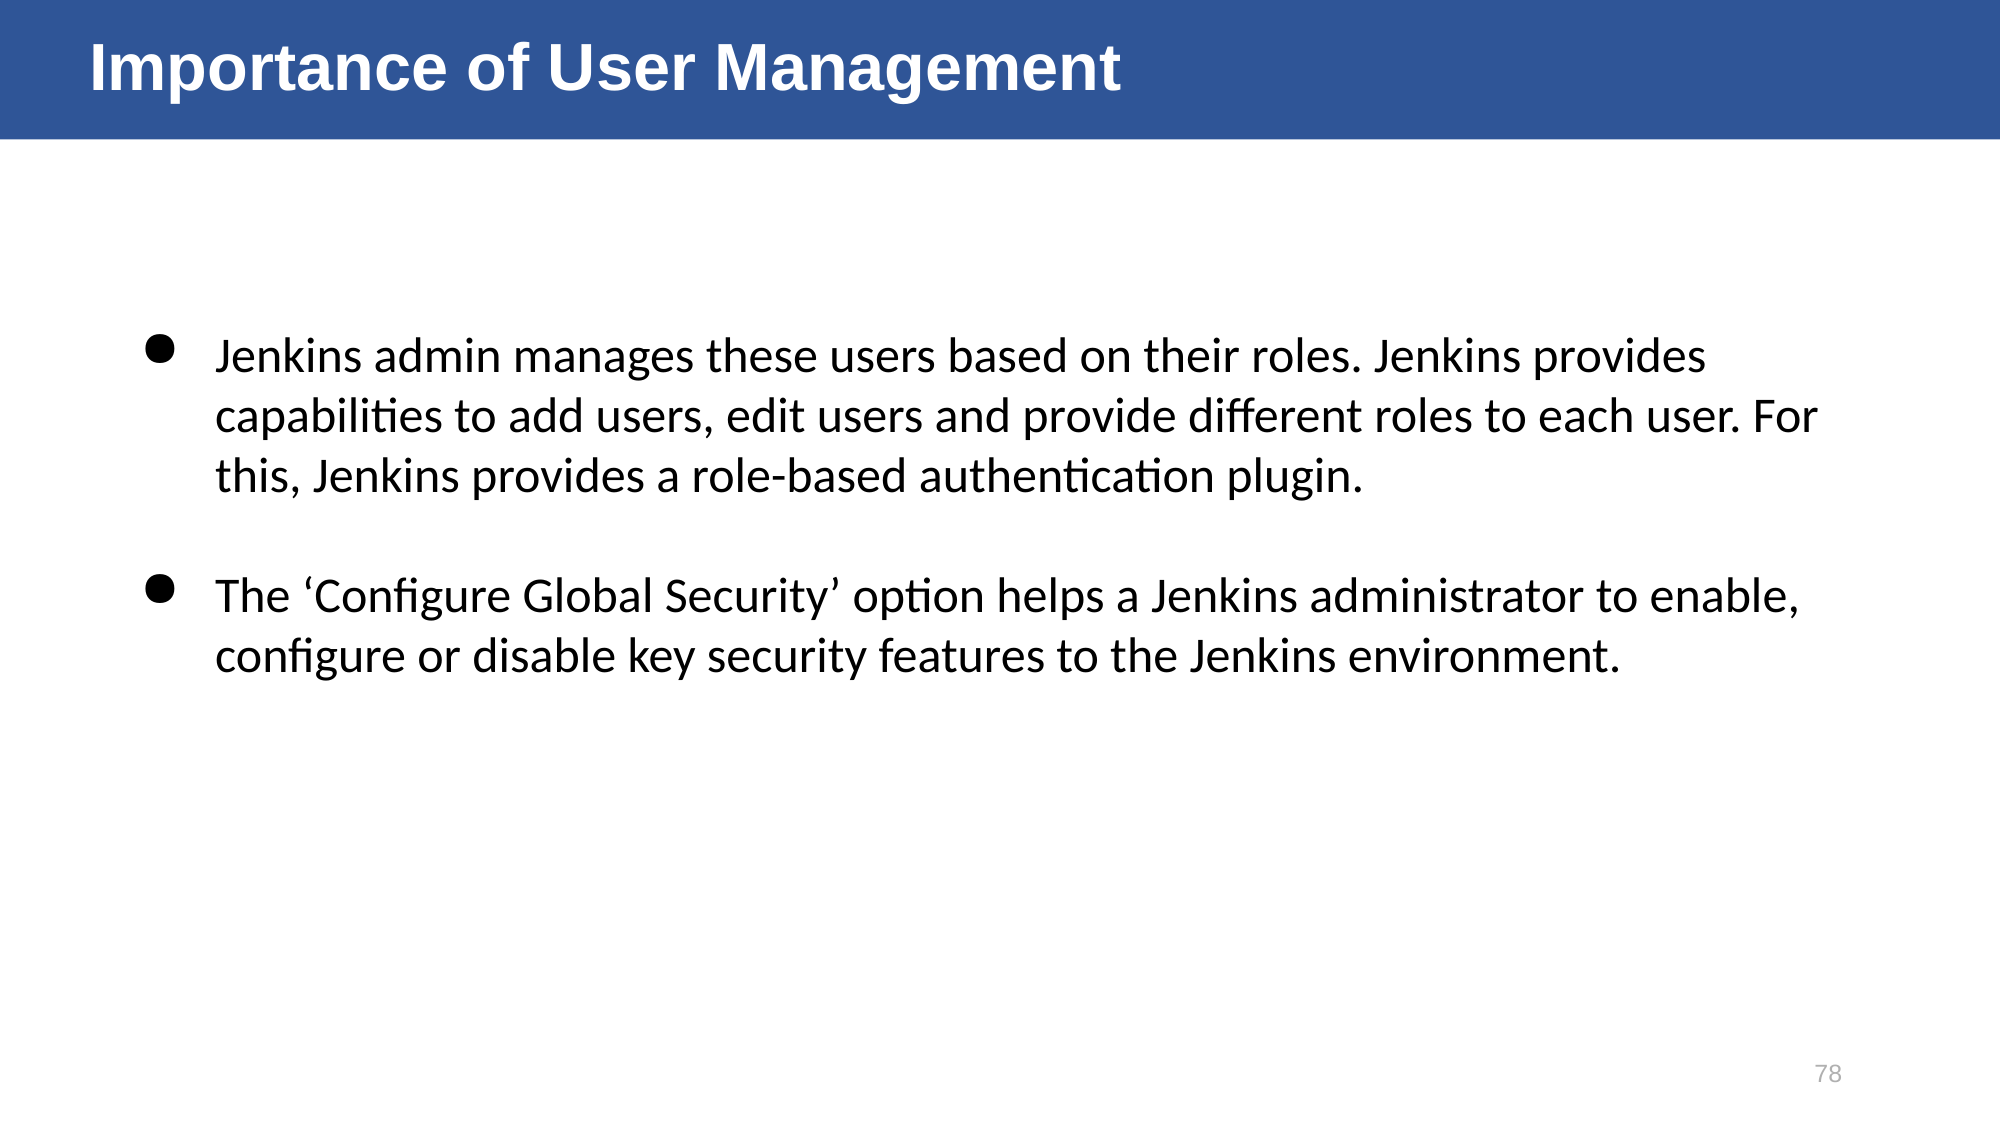

# Importance of User Management

Jenkins admin manages these users based on their roles. Jenkins provides capabilities to add users, edit users and provide different roles to each user. For this, Jenkins provides a role-based authentication plugin.

The ‘Configure Global Security’ option helps a Jenkins administrator to enable, configure or disable key security features to the Jenkins environment.

78